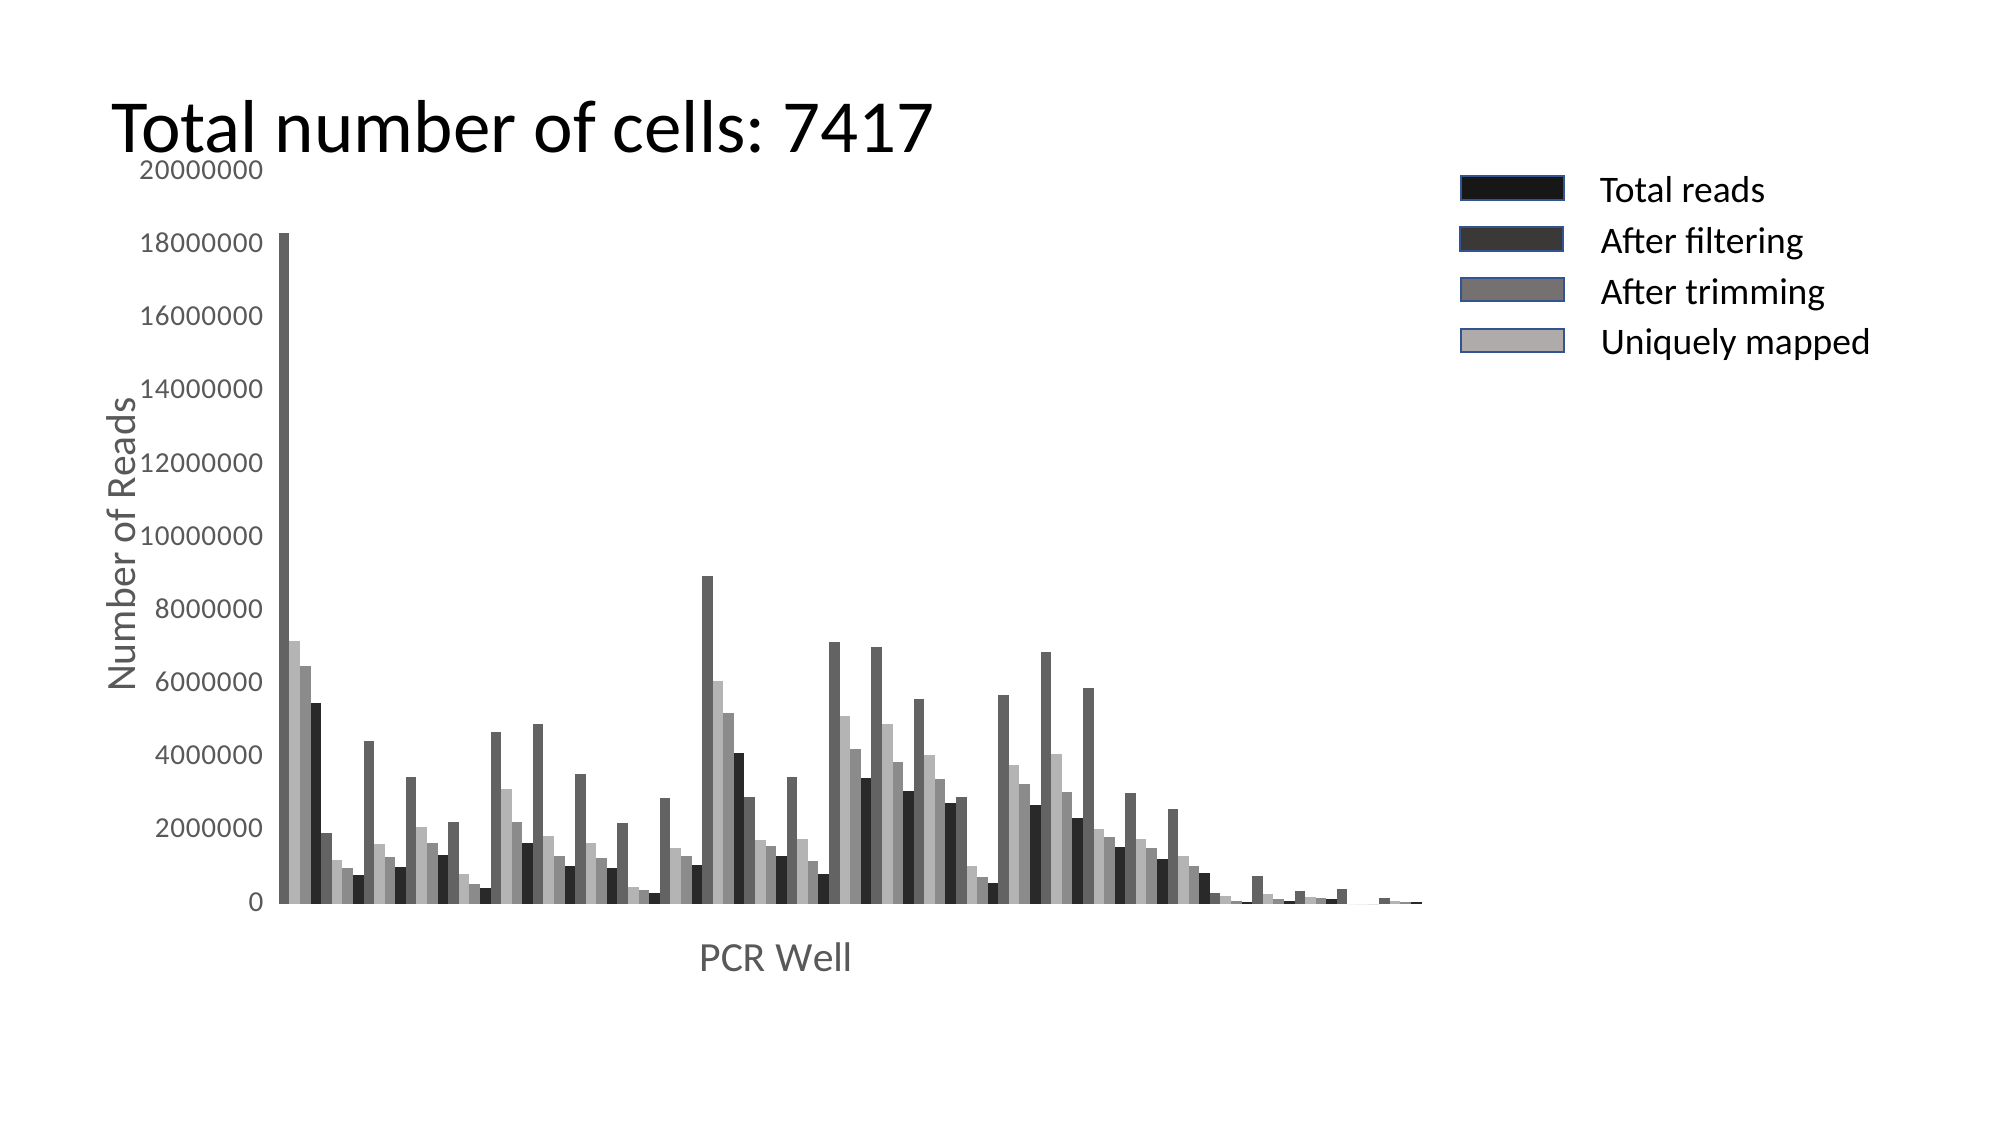

Total number of cells: 7417

### Chart

| Category |  |  |  |  |
|---|---|---|---|---|
Total reads

After filtering

After trimming

Uniquely mapped